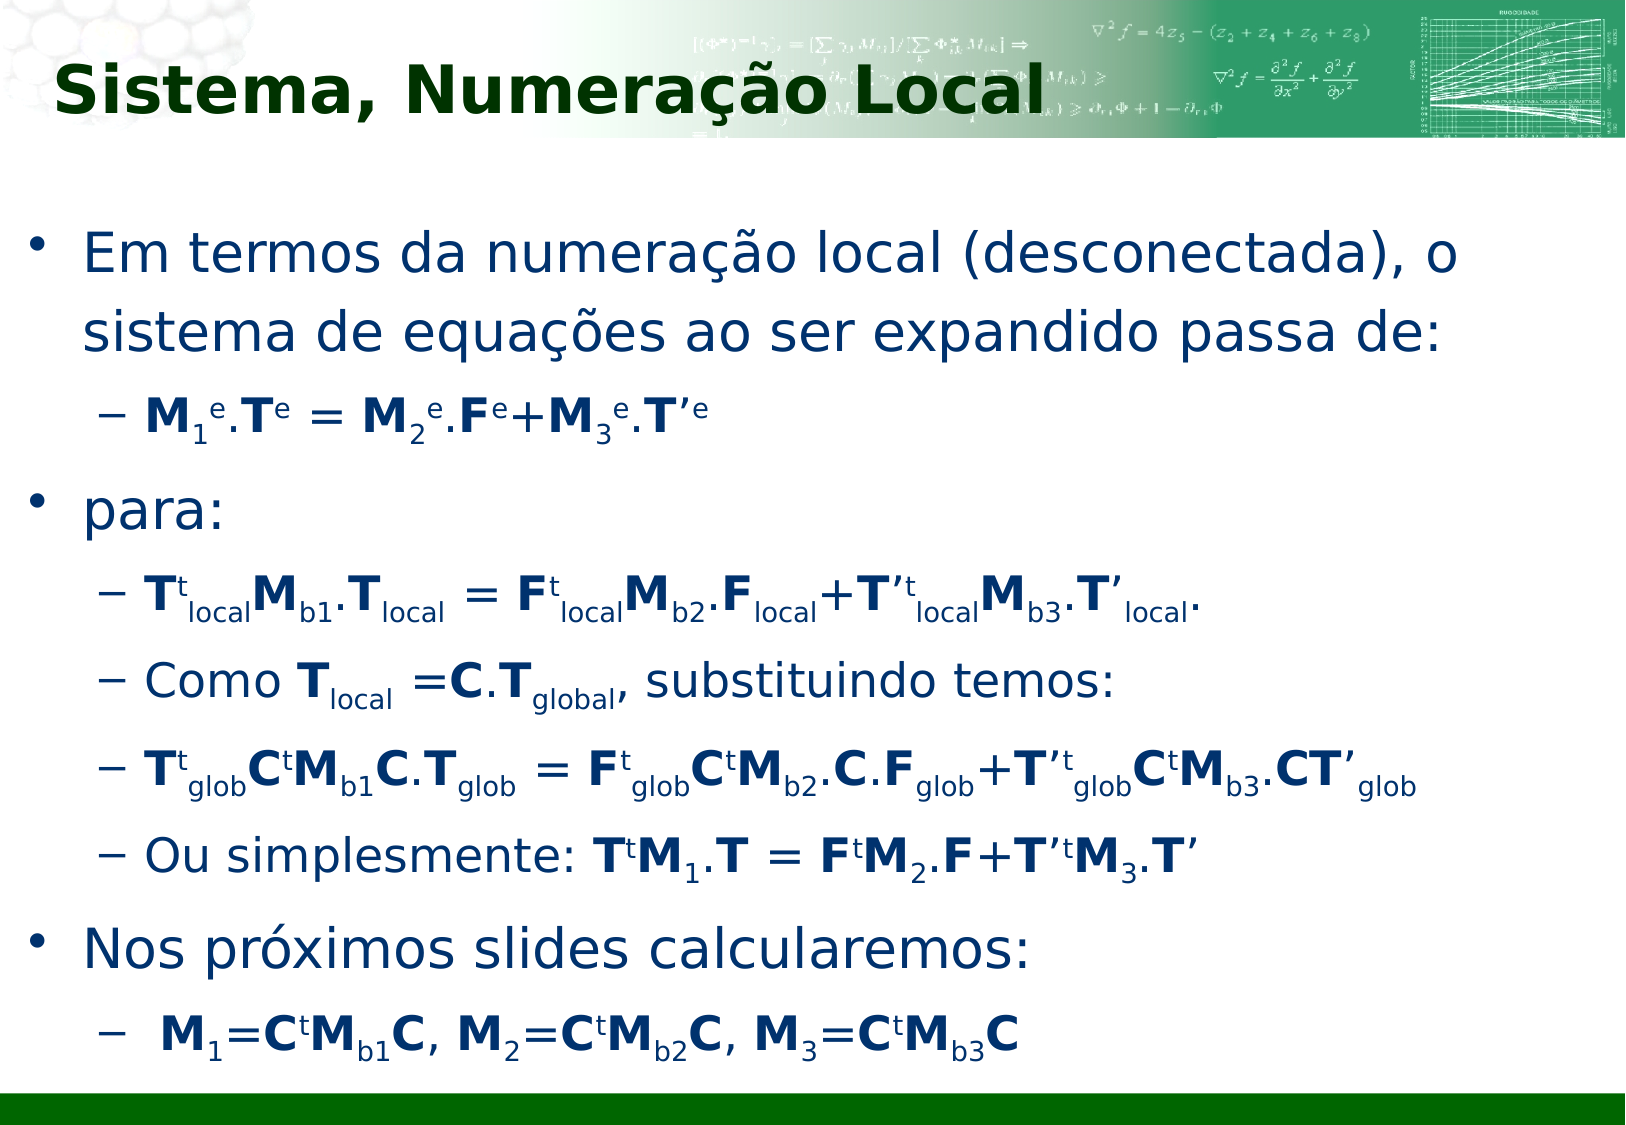

# Sistema, Numeração Local
Em termos da numeração local (desconectada), o sistema de equações ao ser expandido passa de:
M1e.Te = M2e.Fe+M3e.T’e
para:
TtlocalMb1.Tlocal = FtlocalMb2.Flocal+T’tlocalMb3.T’local.
Como Tlocal =C.Tglobal, substituindo temos:
TtglobCtMb1C.Tglob = FtglobCtMb2.C.Fglob+T’tglobCtMb3.CT’glob
Ou simplesmente: TtM1.T = FtM2.F+T’tM3.T’
Nos próximos slides calcularemos:
 M1=CtMb1C, M2=CtMb2C, M3=CtMb3C